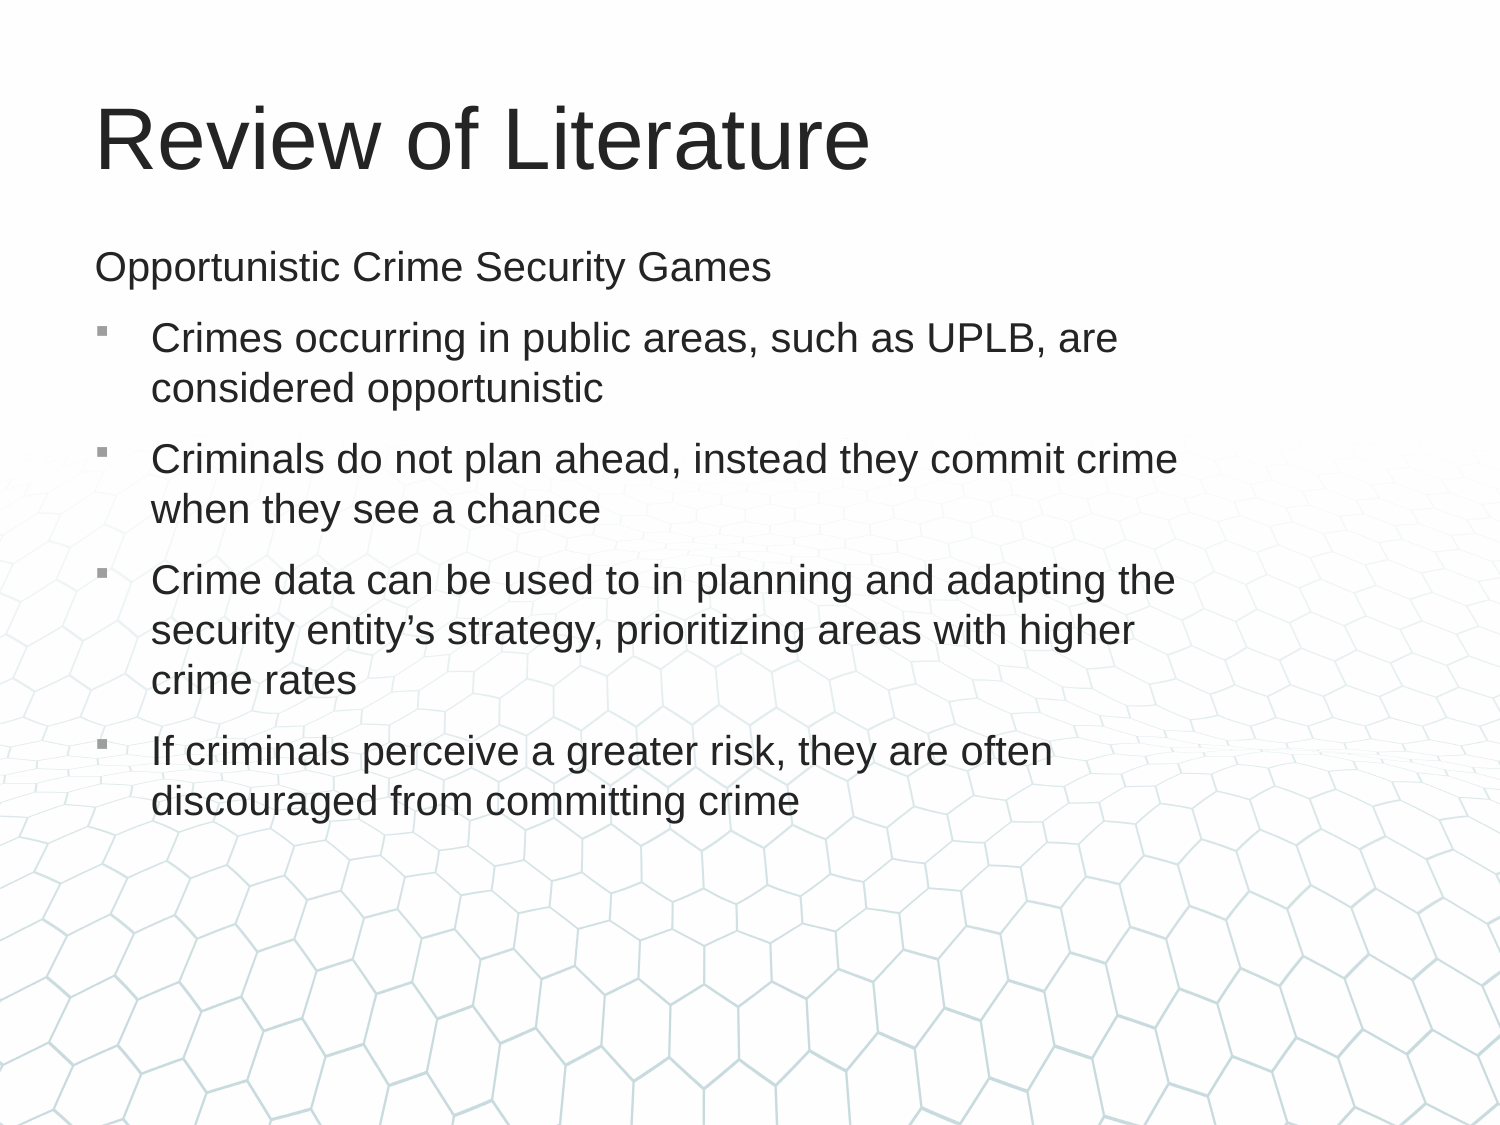

# Review of Literature
Opportunistic Crime Security Games
Crimes occurring in public areas, such as UPLB, are considered opportunistic
Criminals do not plan ahead, instead they commit crime when they see a chance
Crime data can be used to in planning and adapting the security entity’s strategy, prioritizing areas with higher crime rates
If criminals perceive a greater risk, they are often discouraged from committing crime